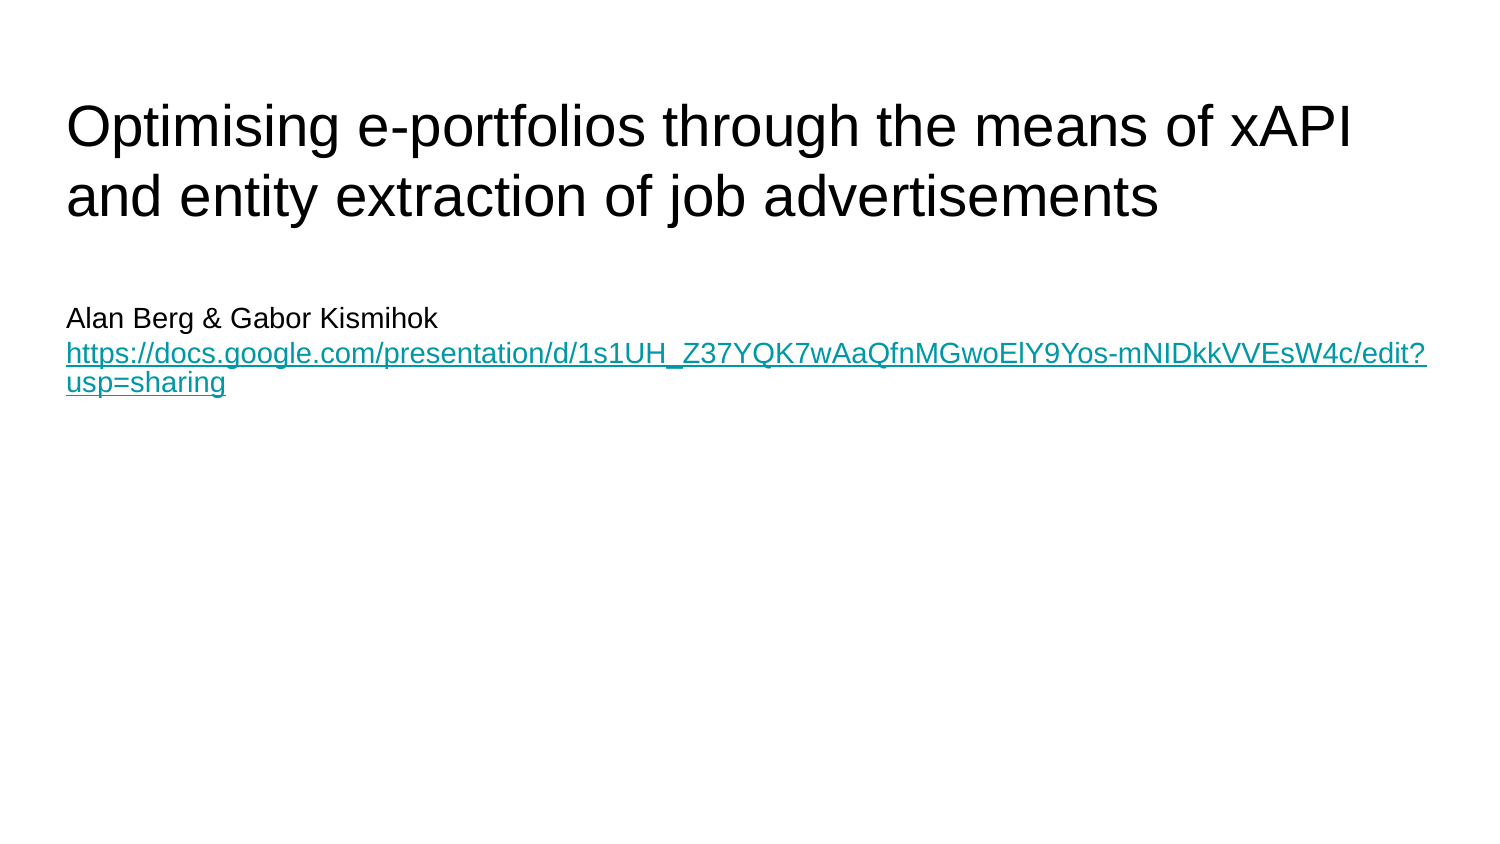

# Optimising e-portfolios through the means of xAPI and entity extraction of job advertisements
Alan Berg & Gabor Kismihok
https://docs.google.com/presentation/d/1s1UH_Z37YQK7wAaQfnMGwoElY9Yos-mNIDkkVVEsW4c/edit?usp=sharing